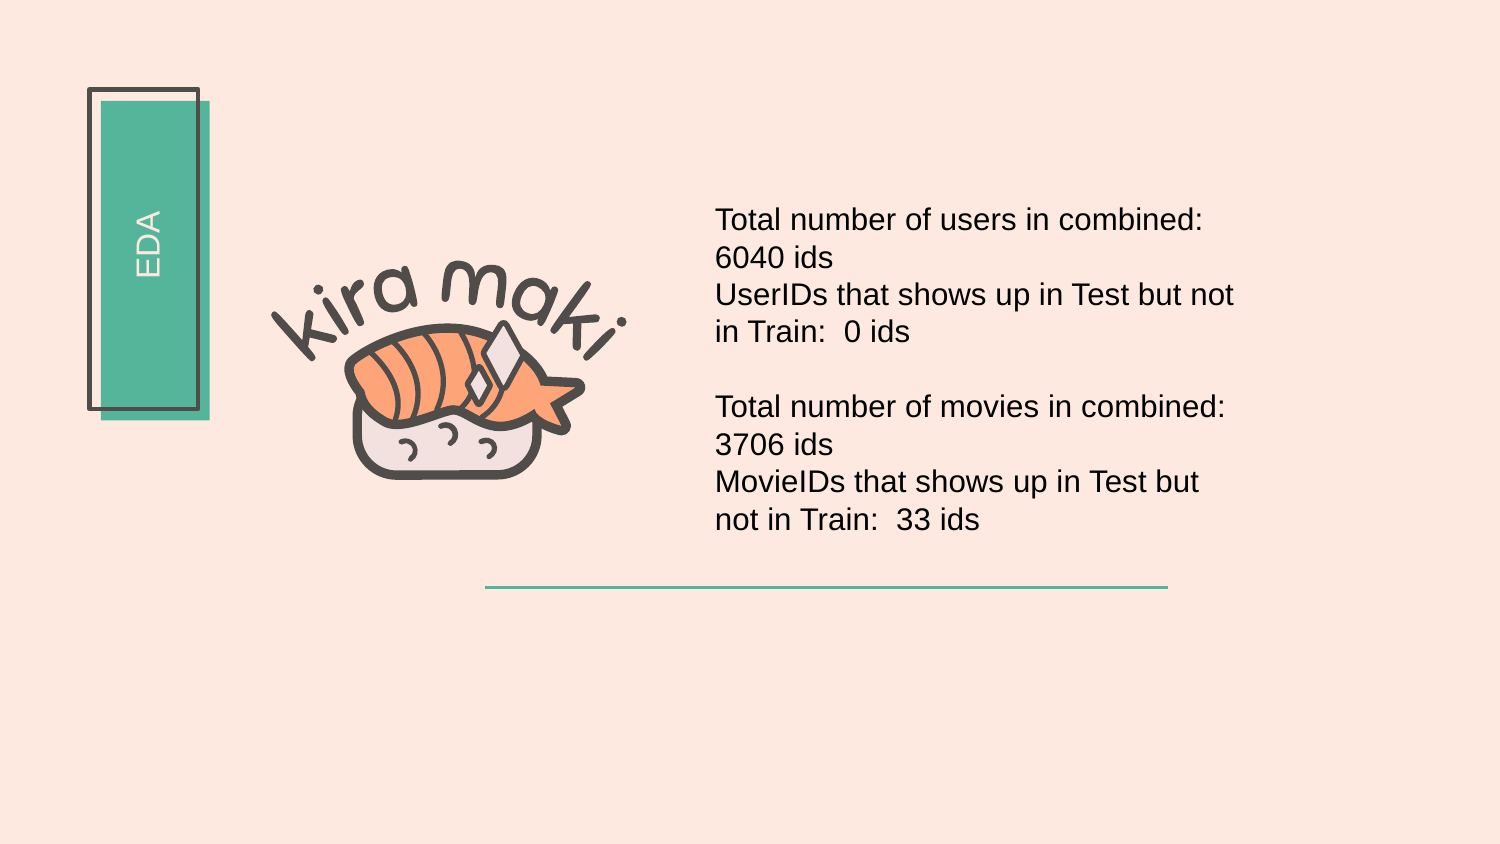

Total number of users in combined:  6040 ids
UserIDs that shows up in Test but not in Train:  0 ids

Total number of movies in combined:  3706 ids
MovieIDs that shows up in Test but not in Train:  33 ids

# EDA